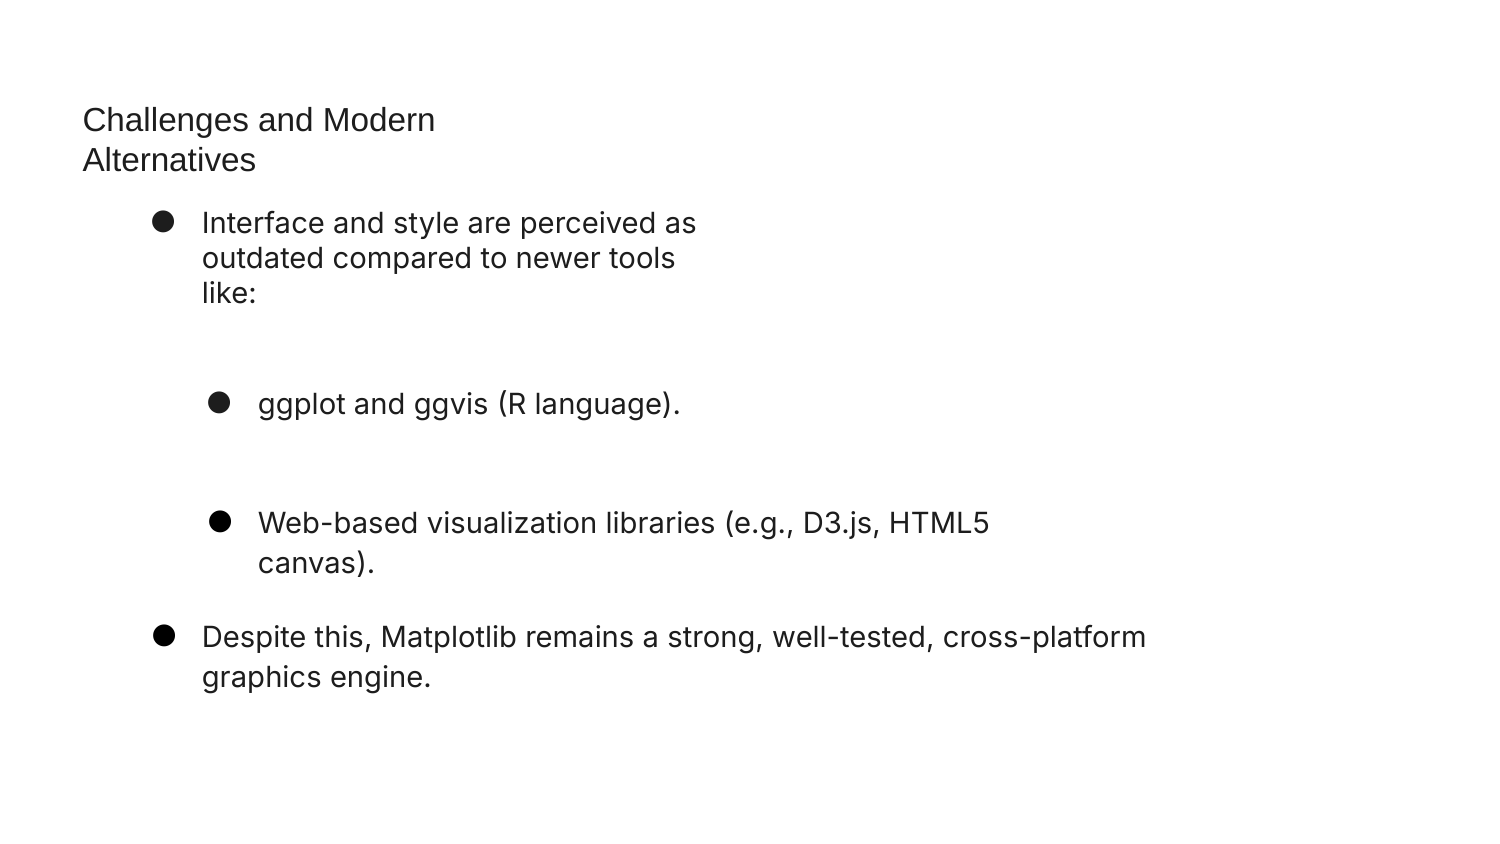

Challenges and Modern Alternatives
Interface and style are perceived as outdated compared to newer tools like:
ggplot and ggvis (R language).
Web-based visualization libraries (e.g., D3.js, HTML5 canvas).
Despite this, Matplotlib remains a strong, well-tested, cross-platform graphics engine.